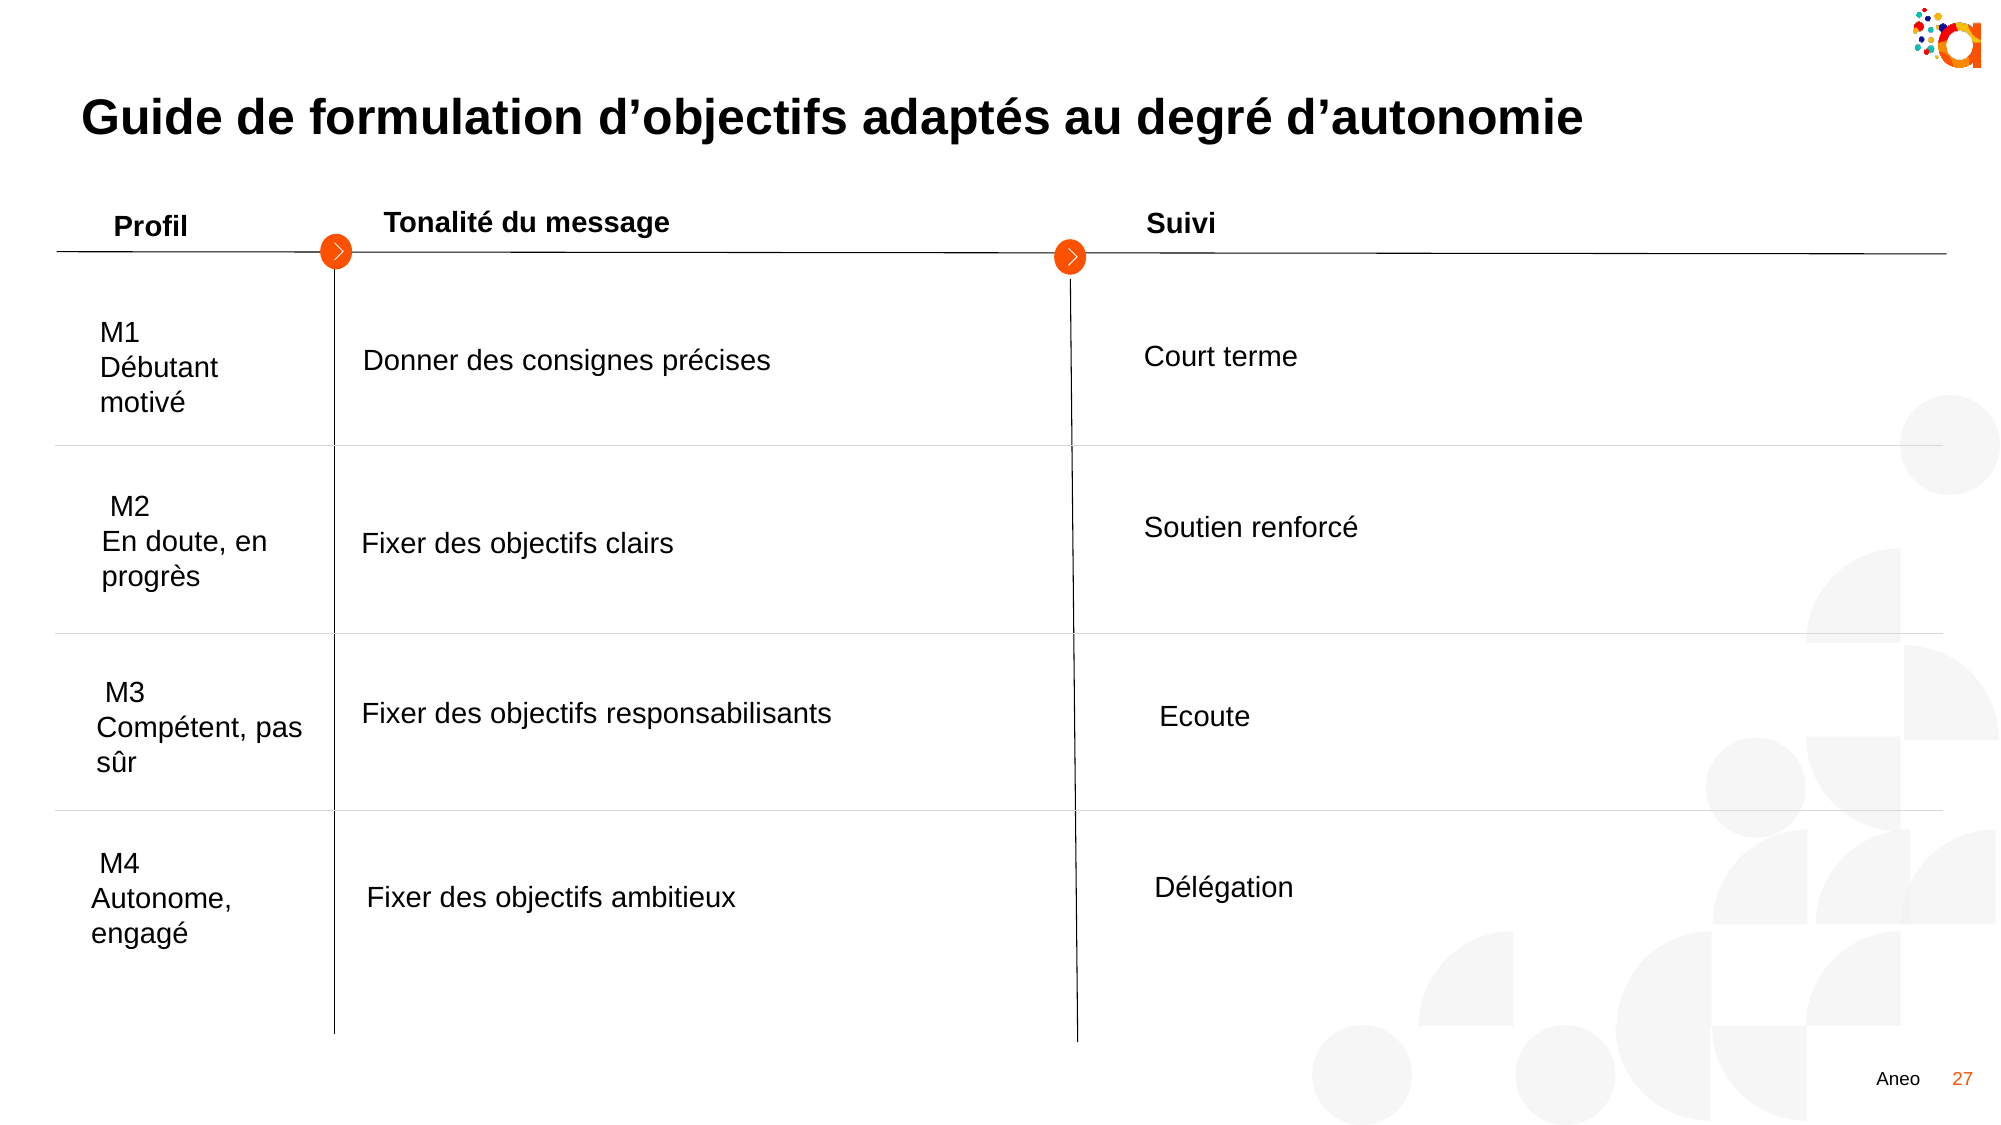

Guide de formulation d’objectifs adaptés au degré d’autonomie
Tonalité du message
Suivi
Profil

M1
Débutant motivé

Court terme

Donner des consignes précises

 M2
En doute, en progrès
Soutien renforcé

Fixer des objectifs clairs

 M3
Compétent, pas sûr
Fixer des objectifs responsabilisants

Ecoute

 M4
Autonome, engagé
Délégation

Fixer des objectifs ambitieux